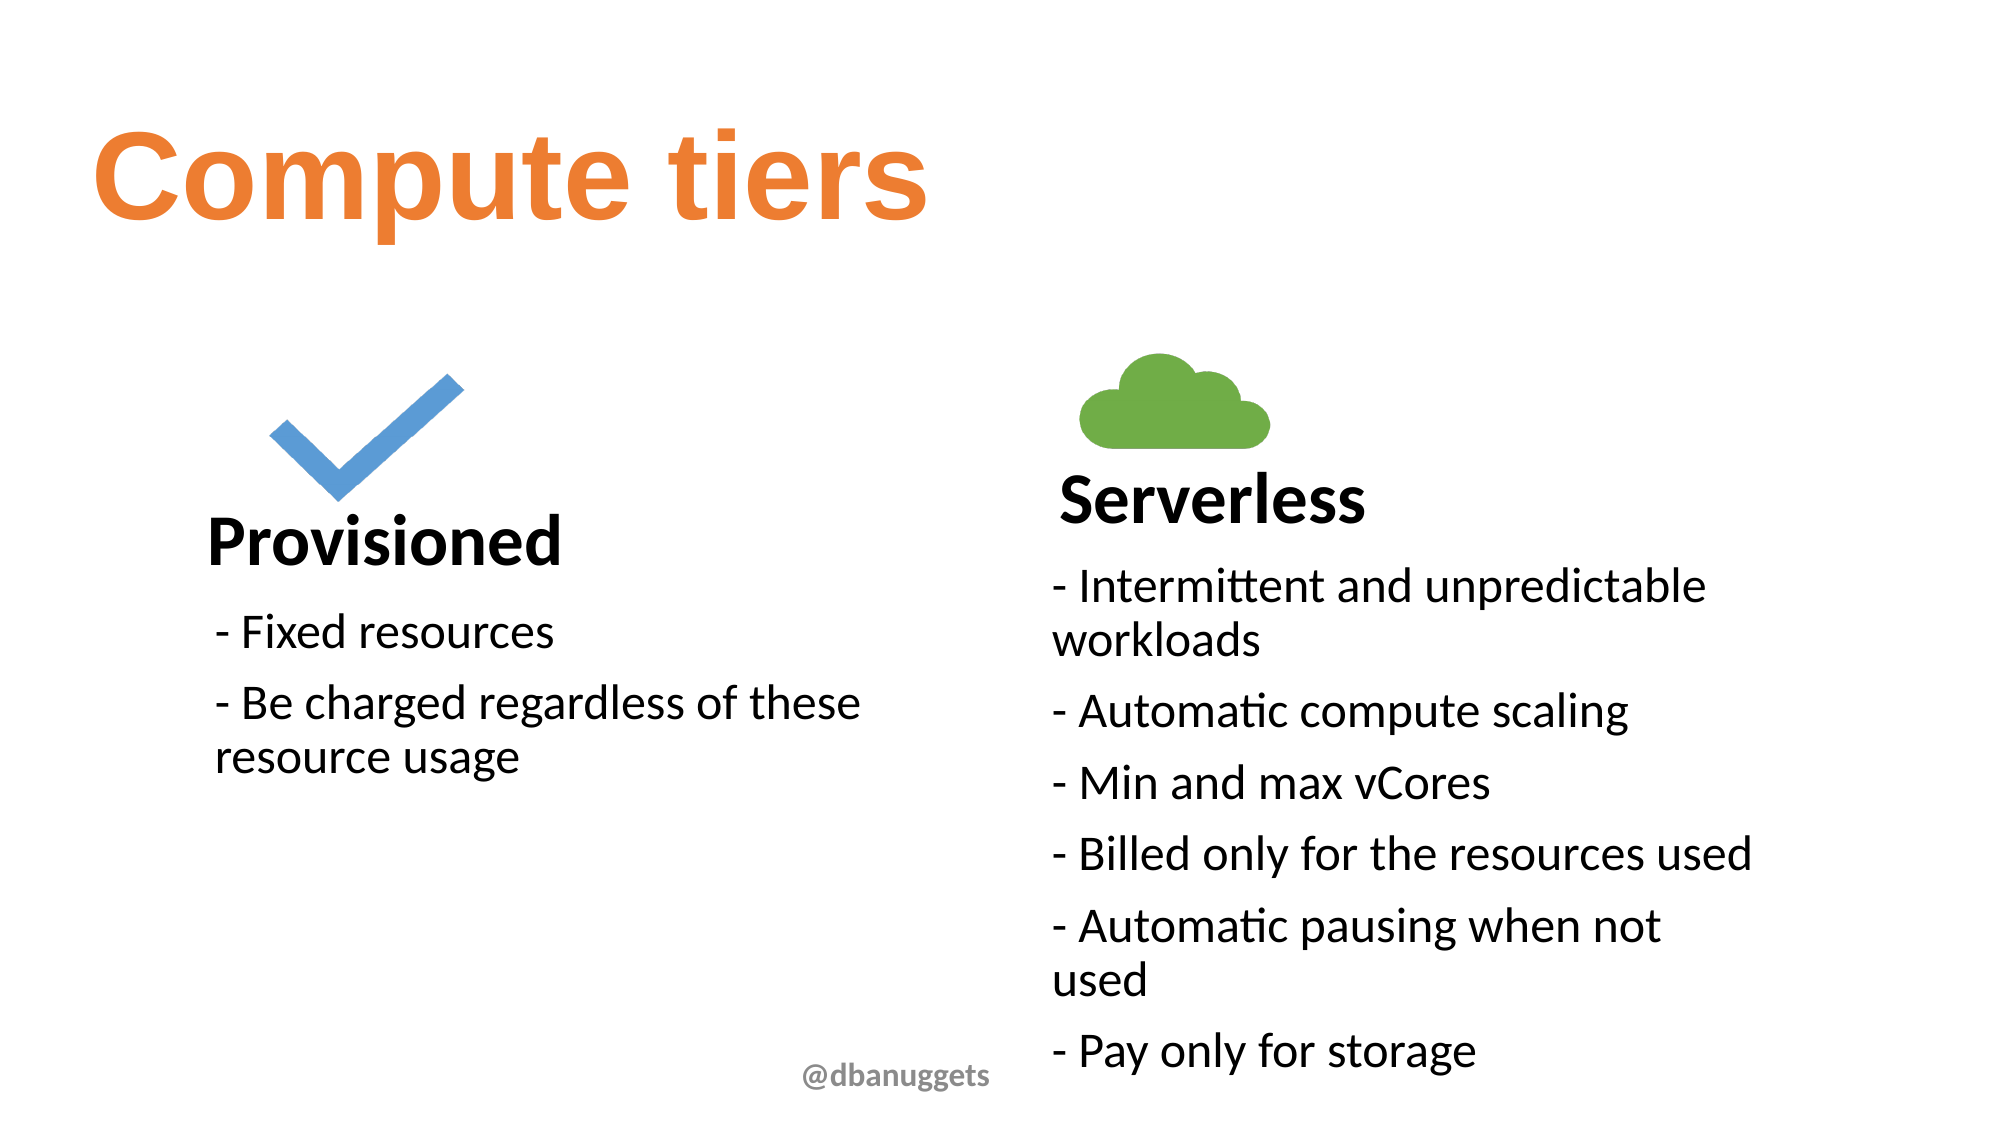

Compute tiers
Provisioned
- Fixed resources
- Be charged regardless of these resource usage
Serverless
- Intermittent and unpredictable workloads
- Automatic compute scaling
- Min and max vCores
- Billed only for the resources used
- Automatic pausing when not used
- Pay only for storage
@dbanuggets